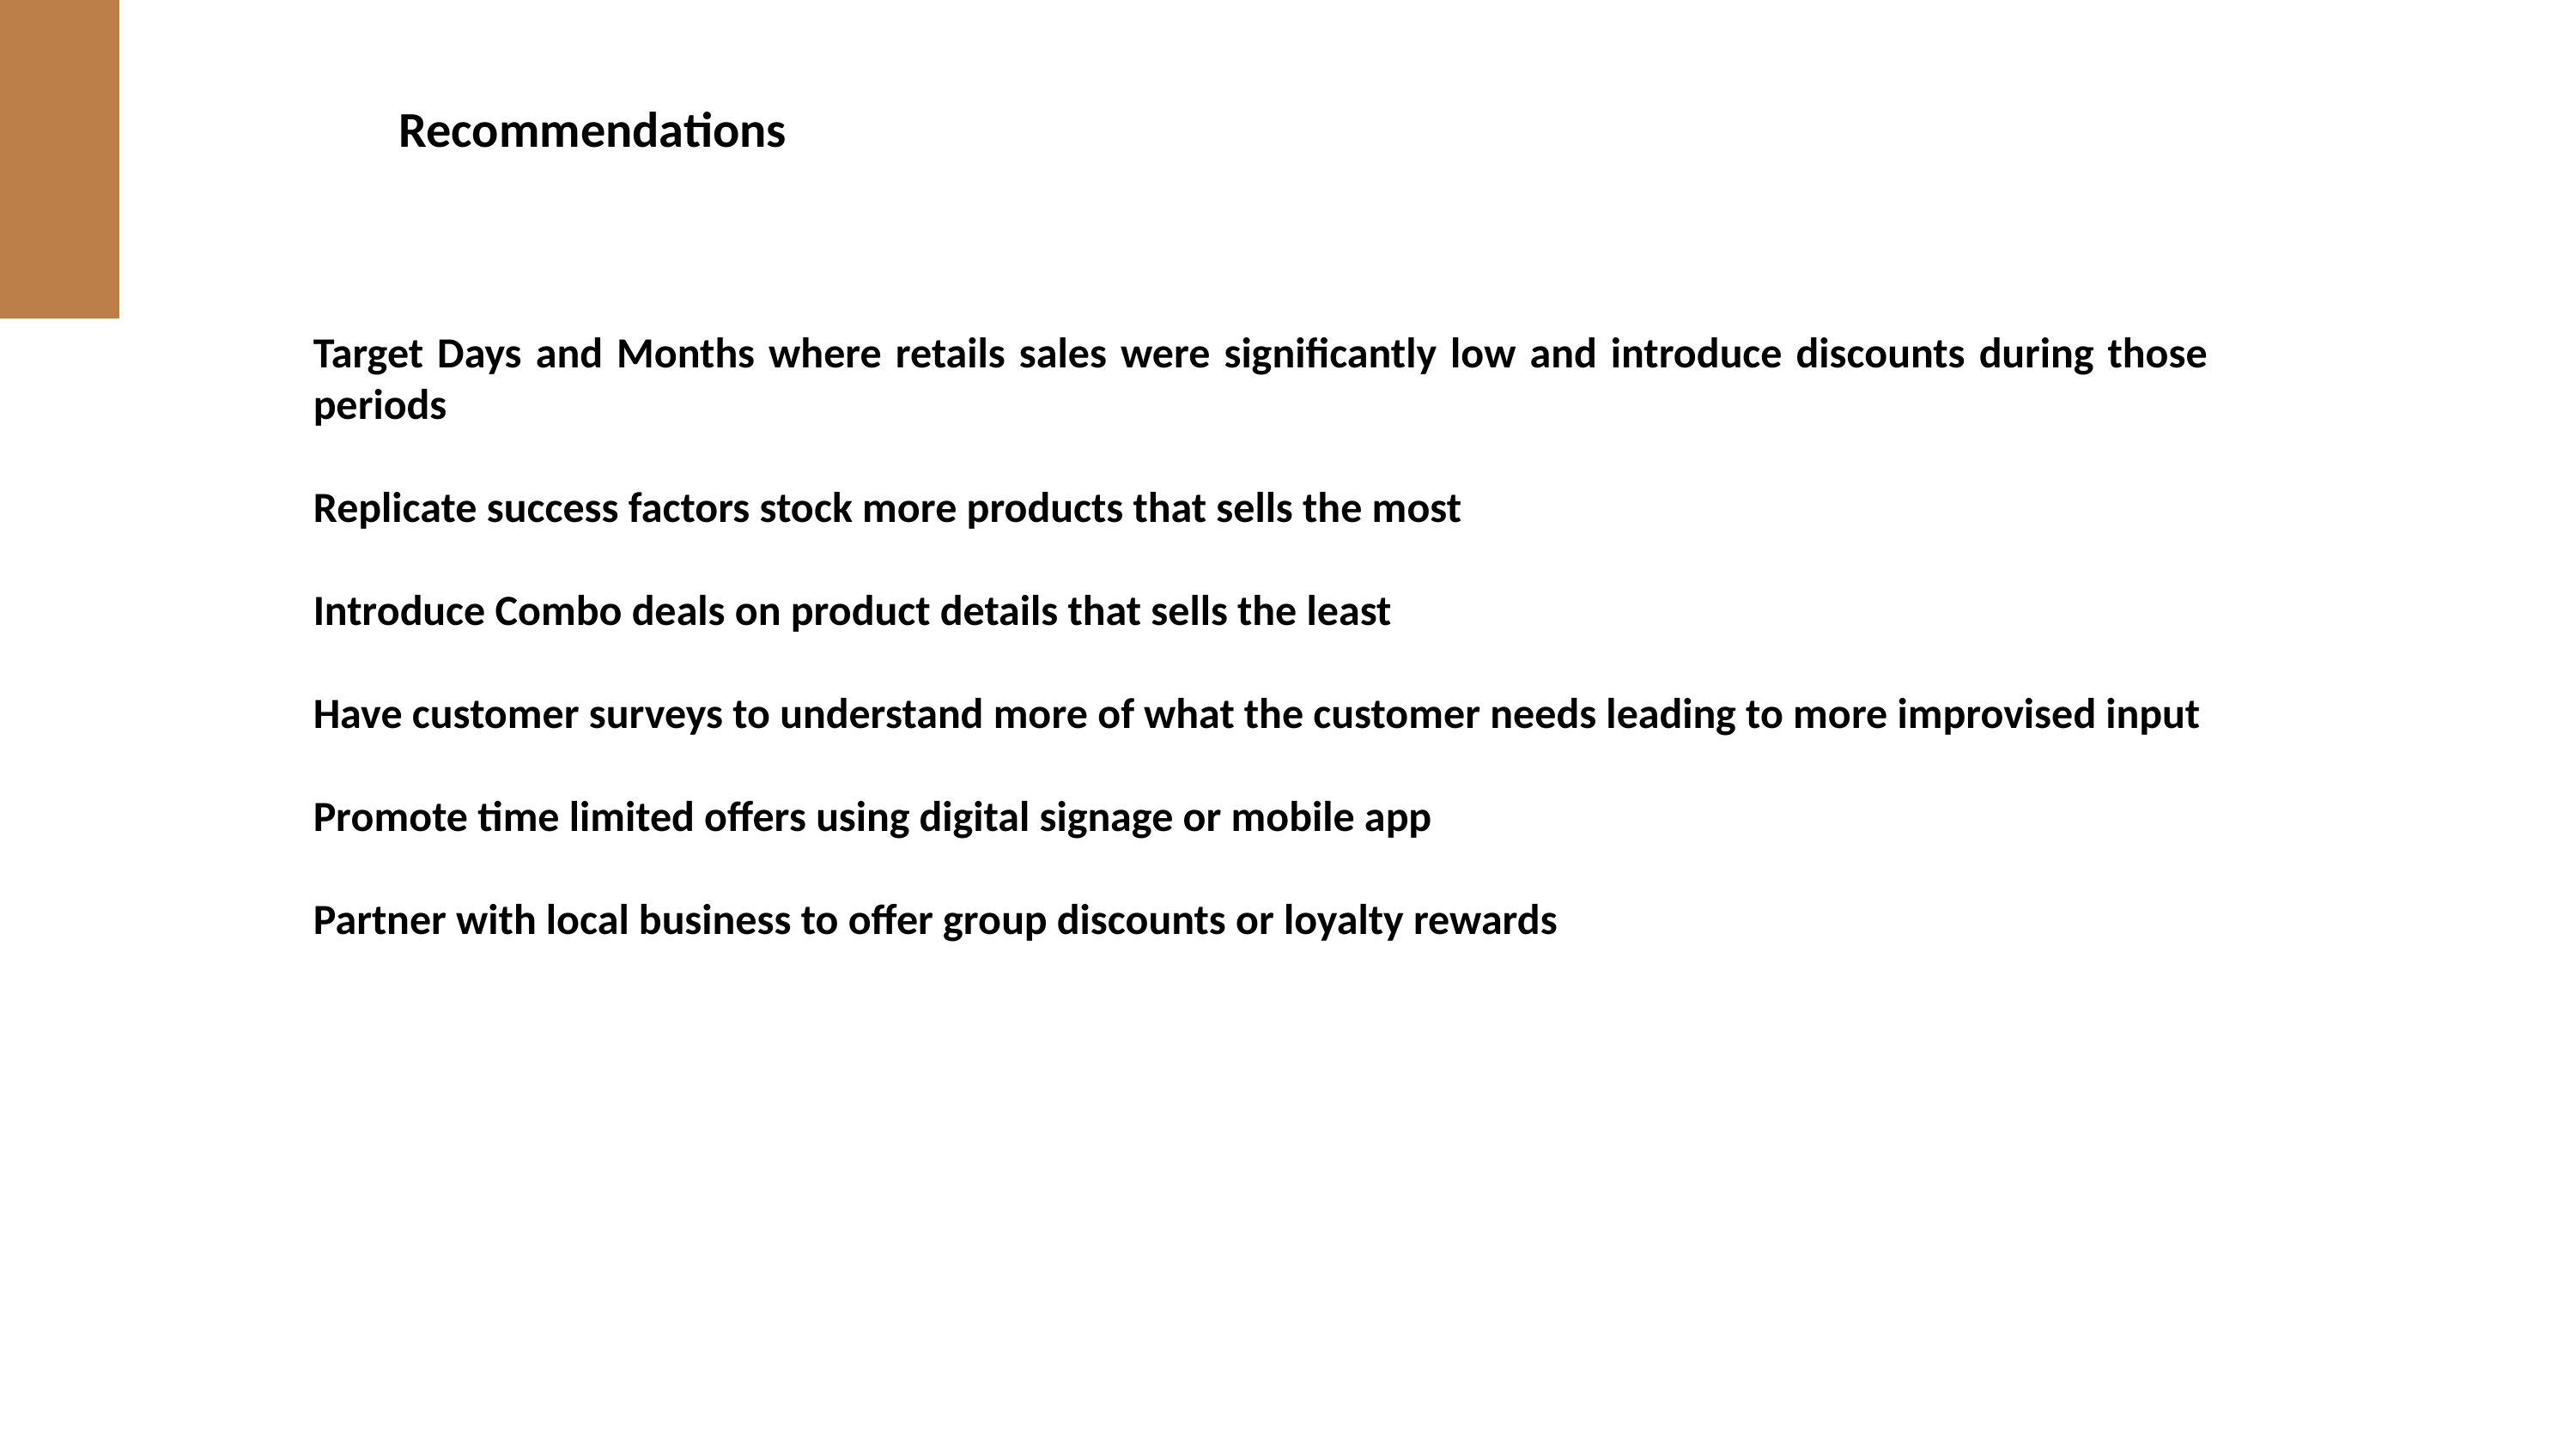

Recommendations
Target Days and Months where retails sales were significantly low and introduce discounts during those periods

Replicate success factors stock more products that sells the most

Introduce Combo deals on product details that sells the least

Have customer surveys to understand more of what the customer needs leading to more improvised input

Promote time limited offers using digital signage or mobile app

Partner with local business to offer group discounts or loyalty rewards